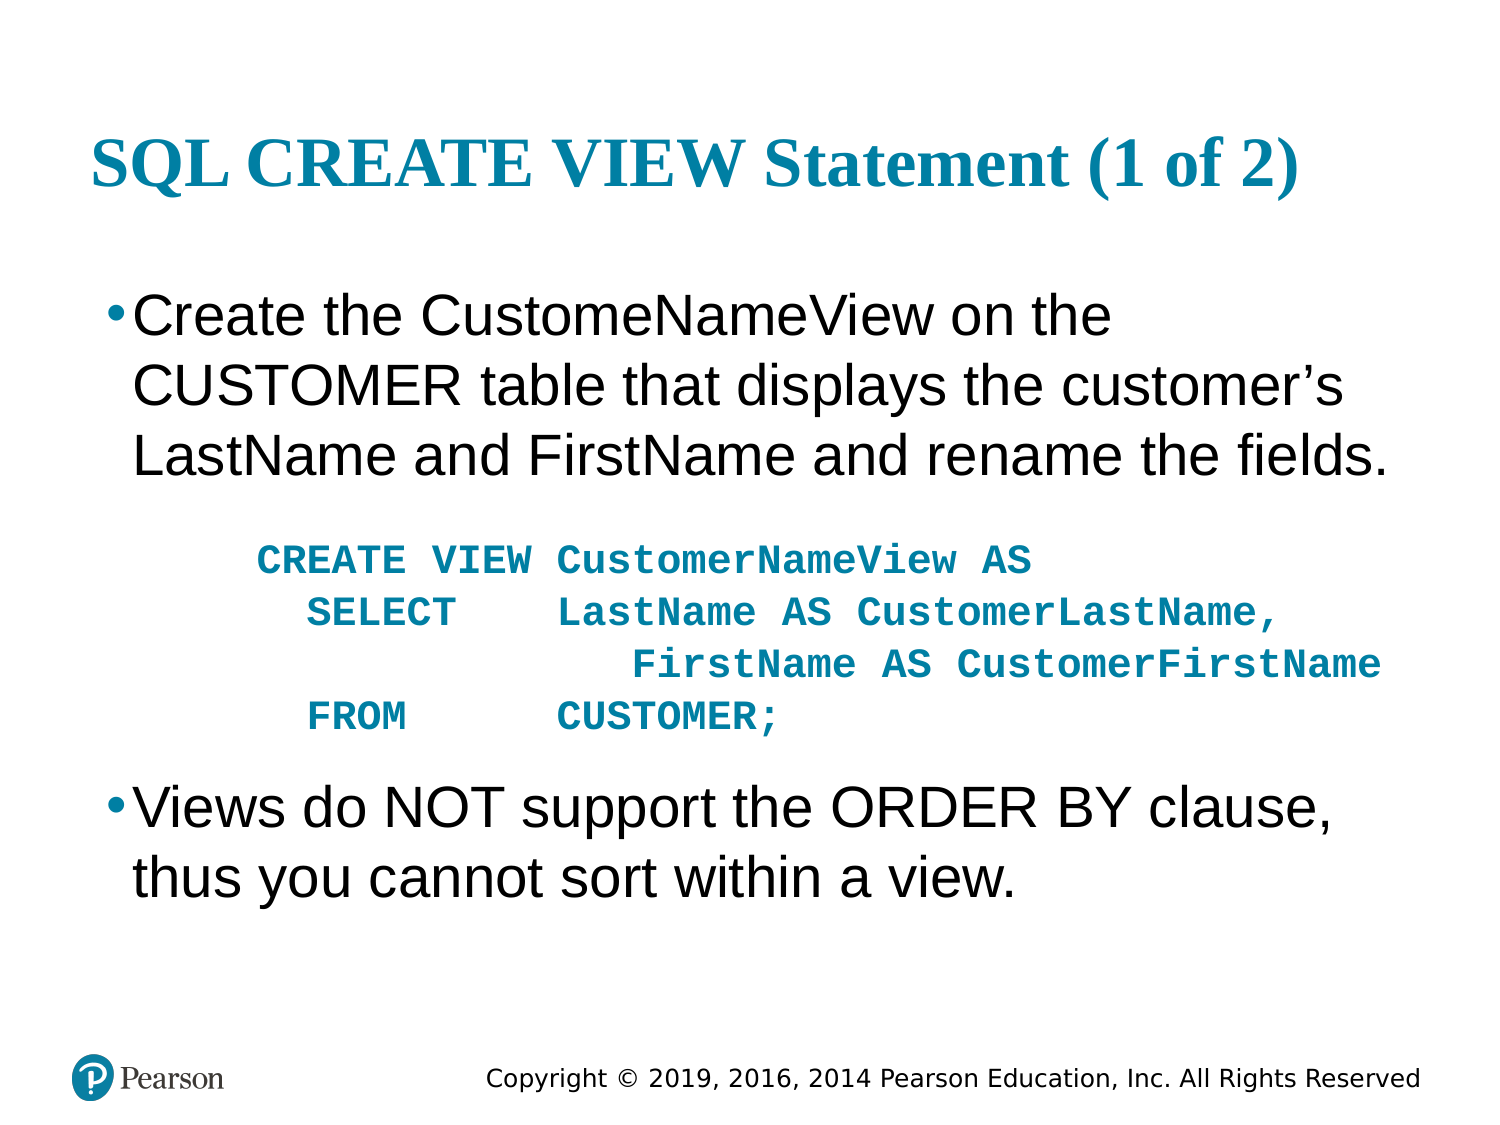

# SQL CREATE VIEW Statement (1 of 2)
Create the CustomeNameView on the CUSTOMER table that displays the customer’s LastName and FirstName and rename the fields.

	CREATE VIEW	CustomerNameView AS
	  SELECT 	LastName AS CustomerLastName,
			FirstName AS CustomerFirstName
	  FROM 	CUSTOMER;
Views do NOT support the ORDER BY clause, thus you cannot sort within a view.